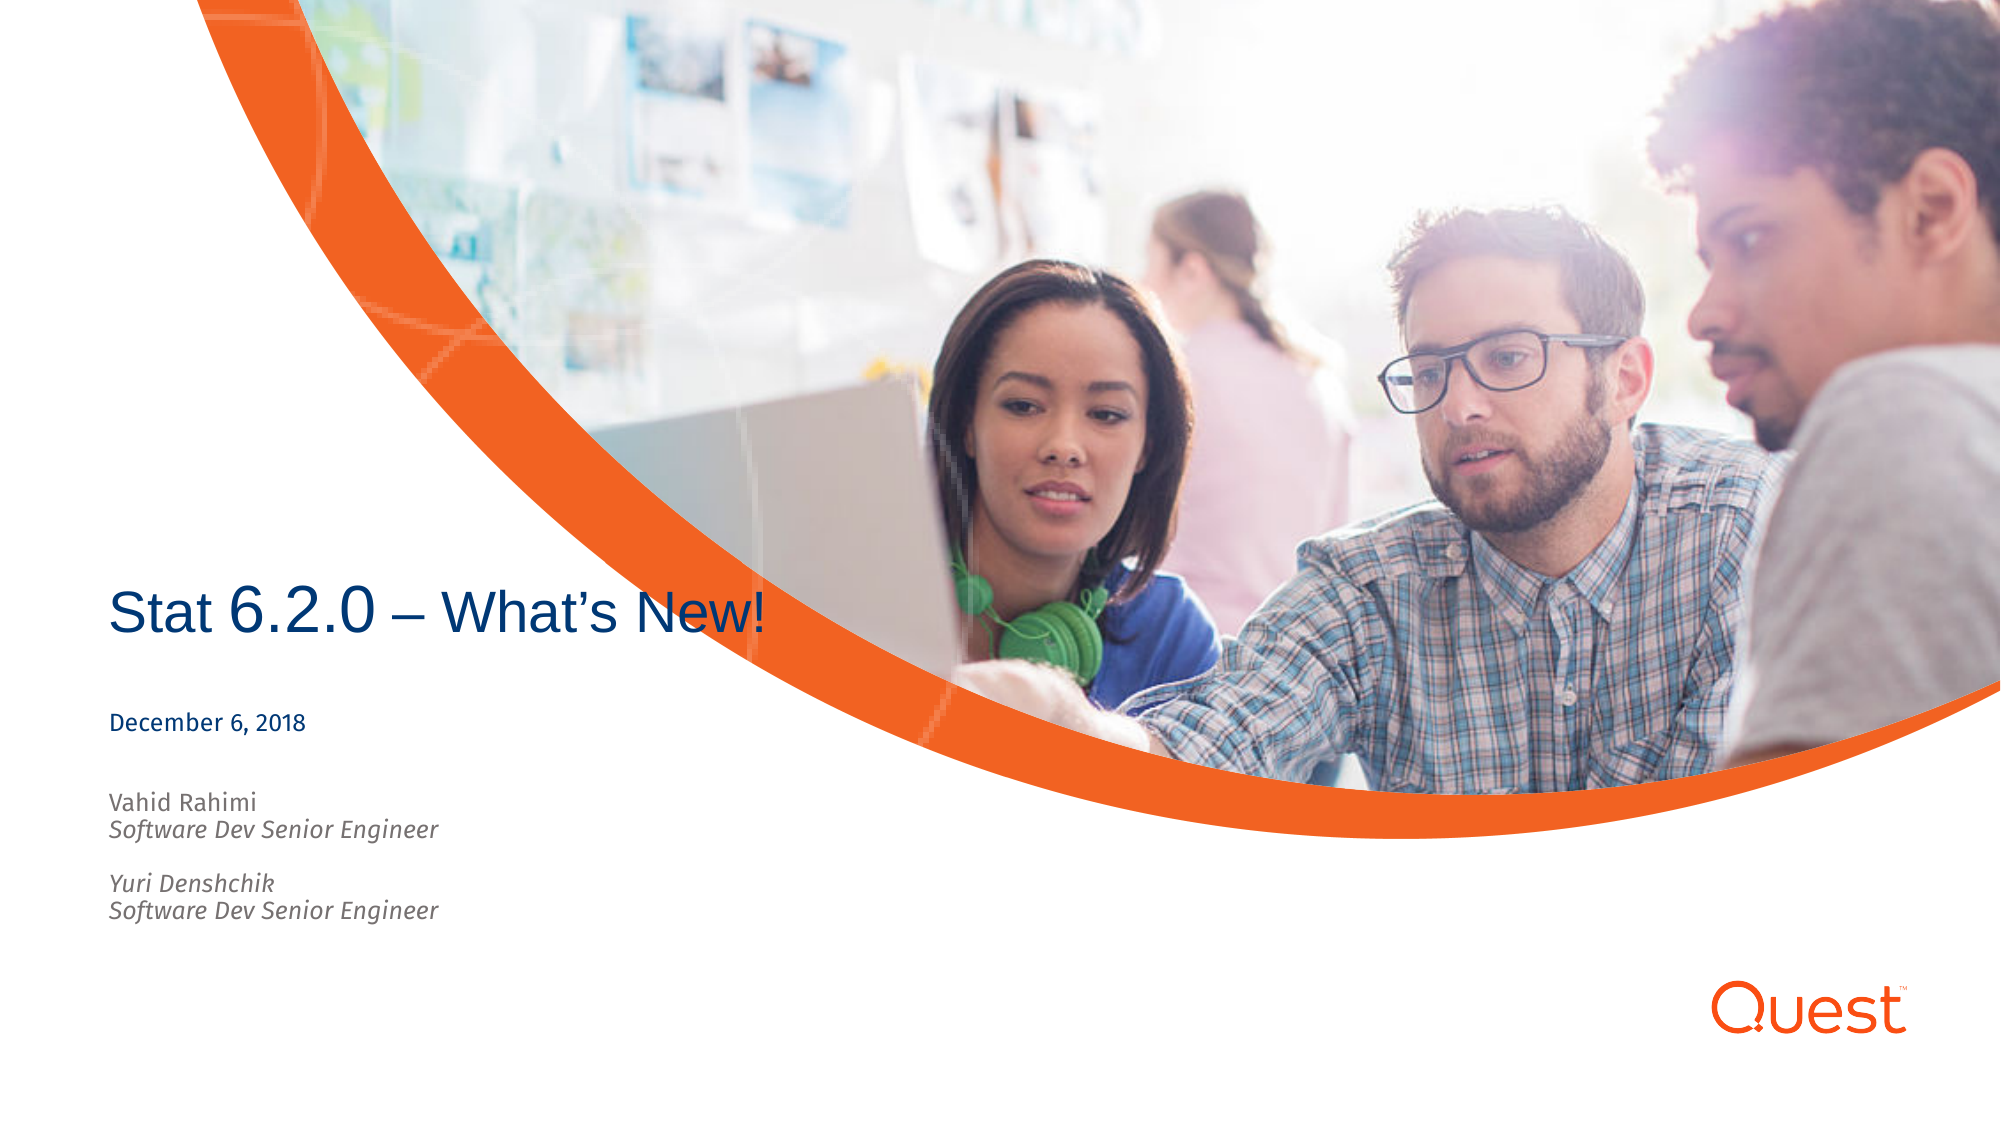

# Stat 6.2.0 – What’s New! December 6, 2018 Vahid Rahimi Software Dev Senior Engineer Yuri Denshchik Software Dev Senior Engineer